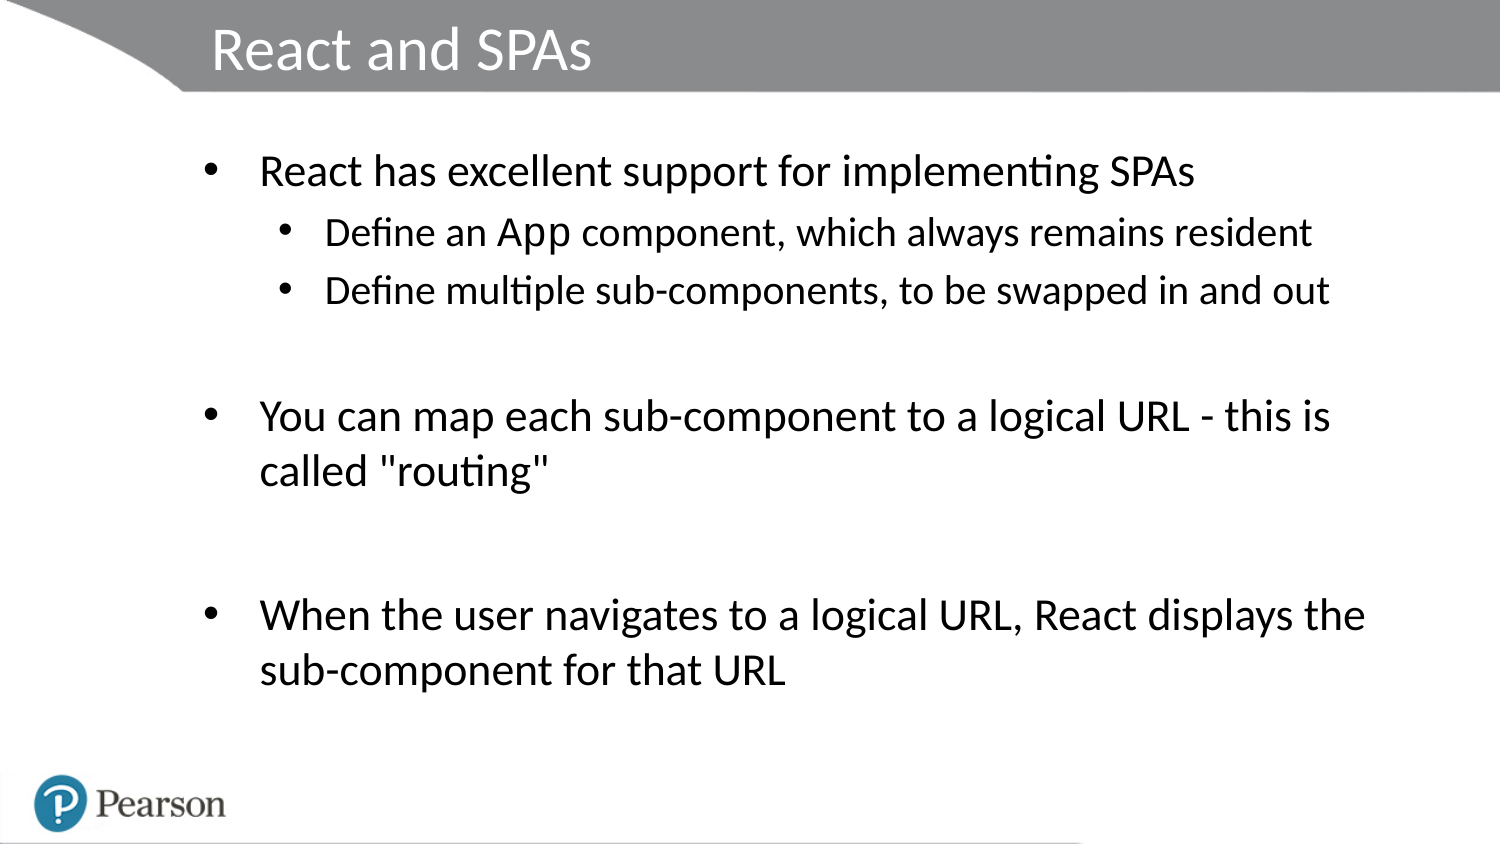

# React and SPAs
React has excellent support for implementing SPAs
Define an App component, which always remains resident
Define multiple sub-components, to be swapped in and out

You can map each sub-component to a logical URL - this is called "routing"

When the user navigates to a logical URL, React displays the sub-component for that URL